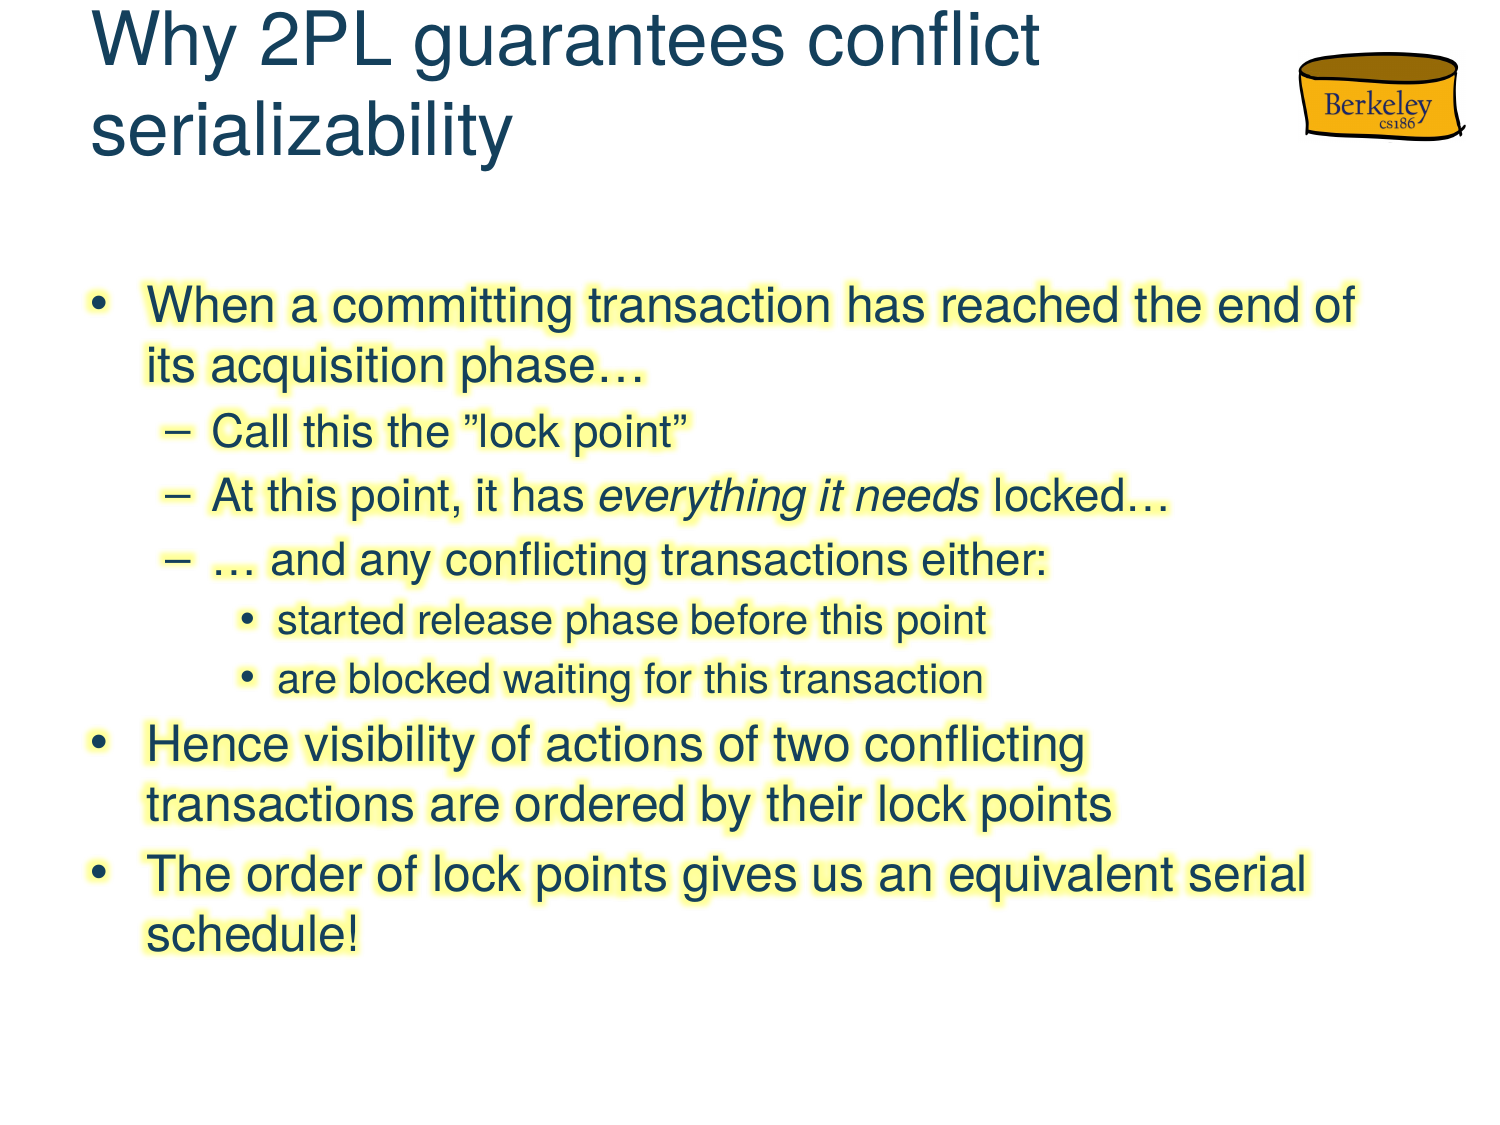

# Why 2PL guarantees conflict serializability
When a committing transaction has reached the end of its acquisition phase…
Call this the ”lock point”
At this point, it has everything it needs locked…
… and any conflicting transactions either:
started release phase before this point
are blocked waiting for this transaction
Hence visibility of actions of two conflicting transactions are ordered by their lock points
The order of lock points gives us an equivalent serial schedule!